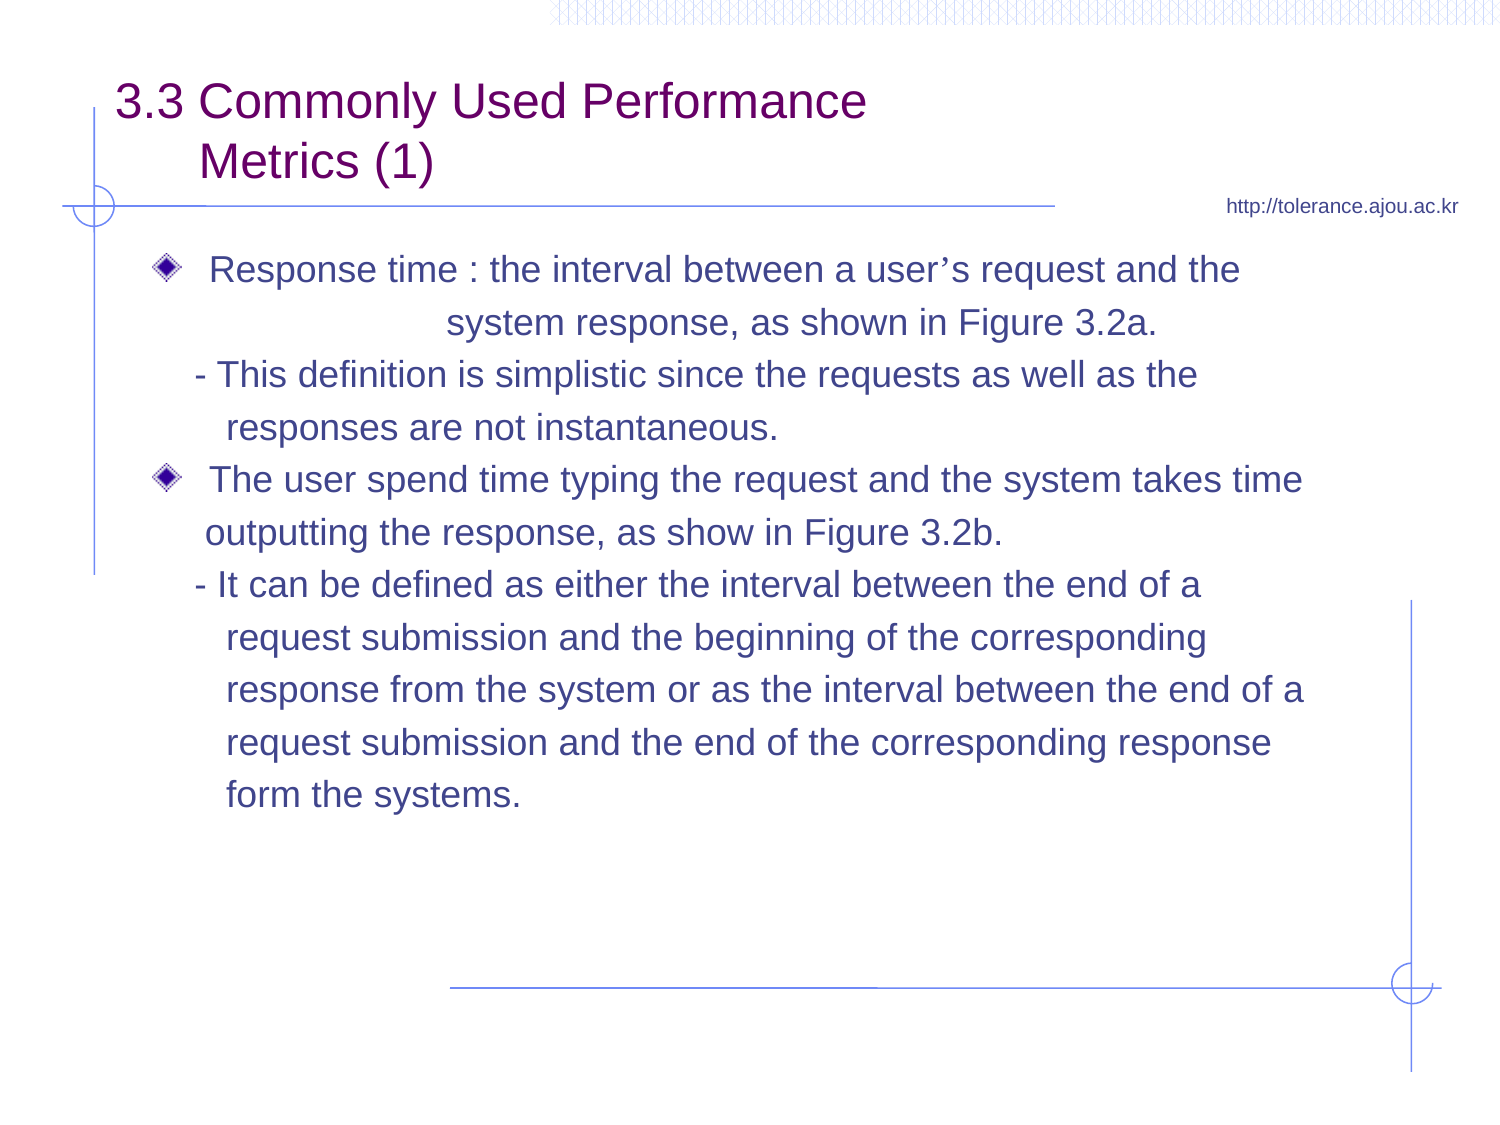

# 3.3 Commonly Used Performance Metrics (1)
Response time : the interval between a user’s request and the
                            system response, as shown in Figure 3.2a.
    - This definition is simplistic since the requests as well as the
       responses are not instantaneous.
The user spend time typing the request and the system takes time
     outputting the response, as show in Figure 3.2b.
    - It can be defined as either the interval between the end of a
       request submission and the beginning of the corresponding
       response from the system or as the interval between the end of a
       request submission and the end of the corresponding response
       form the systems.